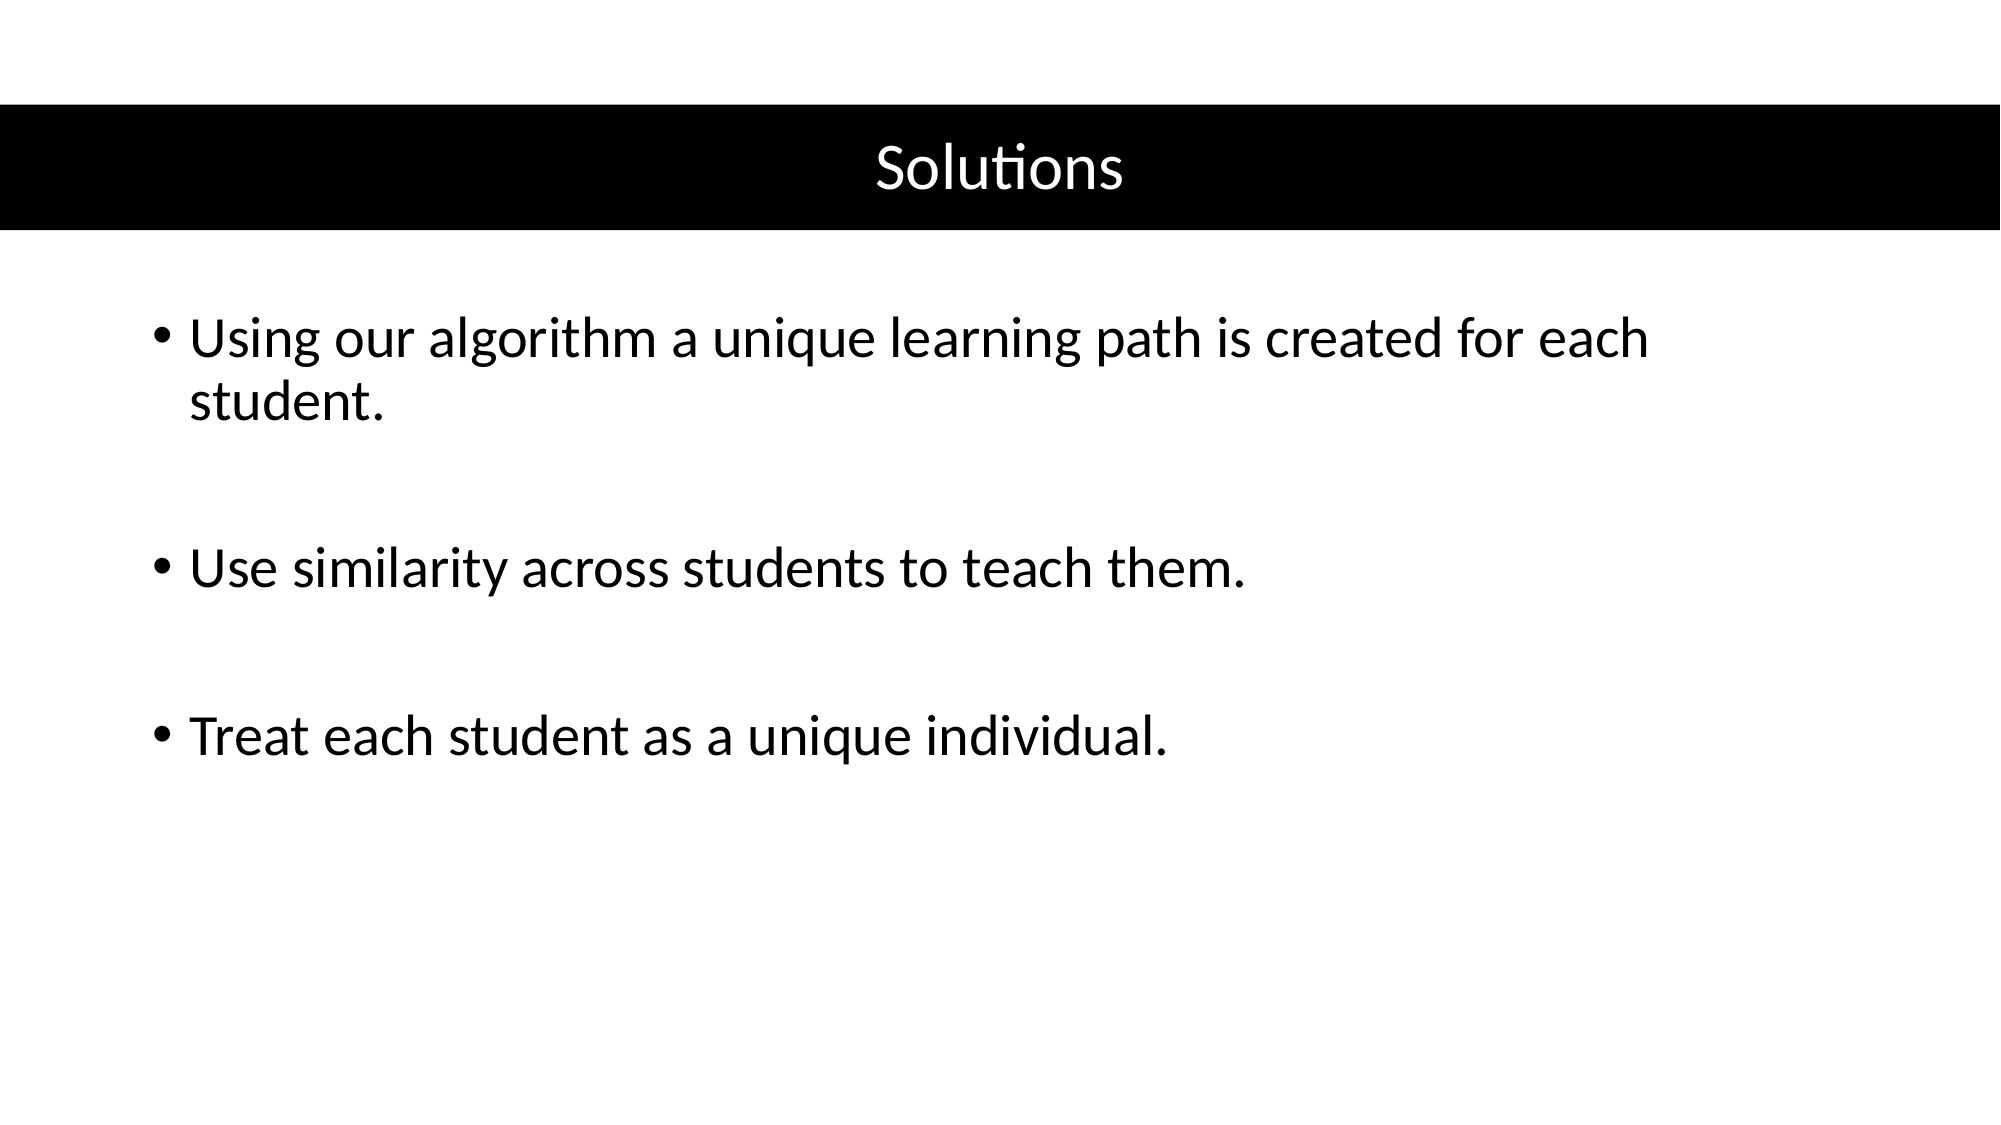

Solutions
Using our algorithm a unique learning path is created for each student.

Use similarity across students to teach them.

Treat each student as a unique individual.